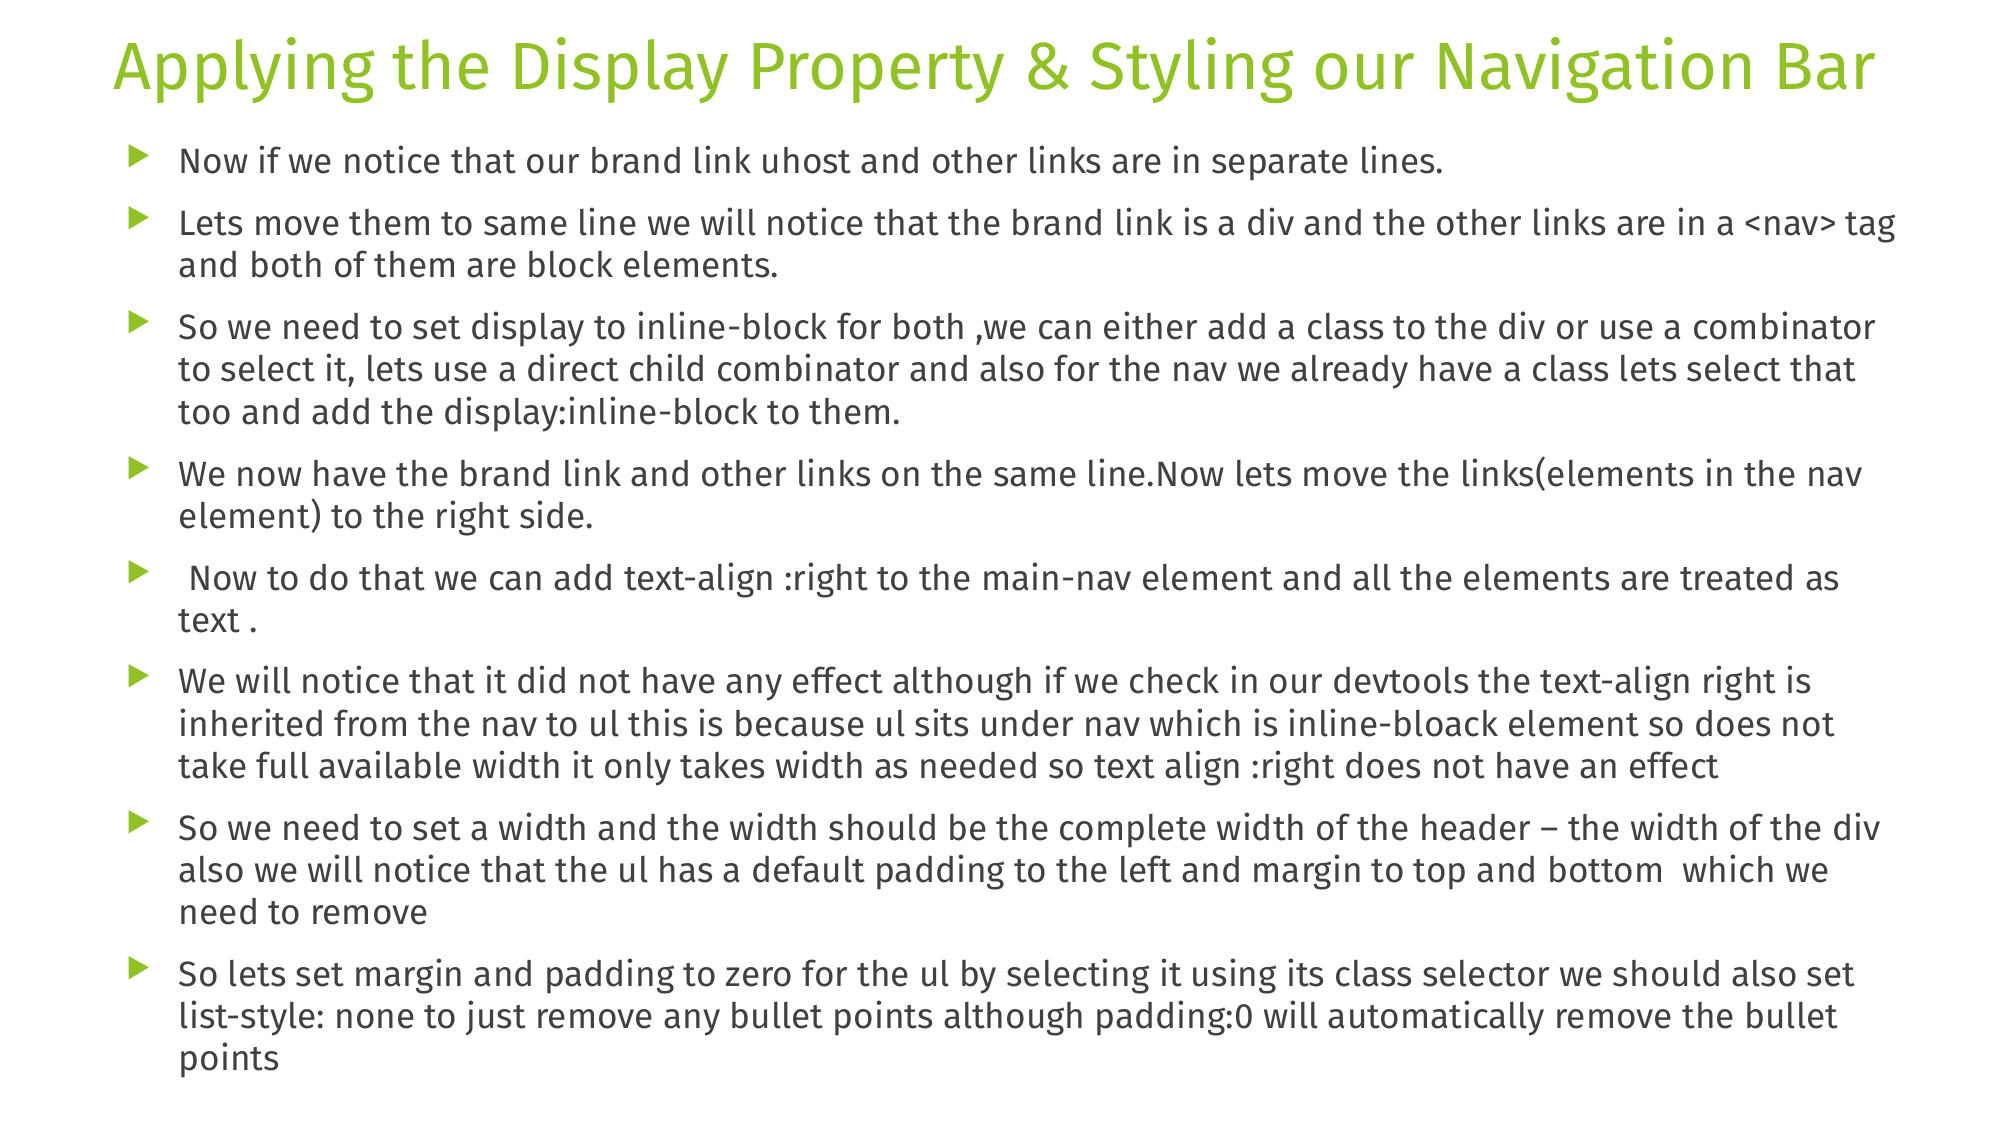

# Applying the Display Property & Styling our Navigation Bar
Now if we notice that our brand link uhost and other links are in separate lines.
Lets move them to same line we will notice that the brand link is a div and the other links are in a <nav> tag and both of them are block elements.
So we need to set display to inline-block for both ,we can either add a class to the div or use a combinator to select it, lets use a direct child combinator and also for the nav we already have a class lets select that too and add the display:inline-block to them.
We now have the brand link and other links on the same line.Now lets move the links(elements in the nav element) to the right side.
 Now to do that we can add text-align :right to the main-nav element and all the elements are treated as text .
We will notice that it did not have any effect although if we check in our devtools the text-align right is inherited from the nav to ul this is because ul sits under nav which is inline-bloack element so does not take full available width it only takes width as needed so text align :right does not have an effect
So we need to set a width and the width should be the complete width of the header – the width of the div also we will notice that the ul has a default padding to the left and margin to top and bottom  which we need to remove
So lets set margin and padding to zero for the ul by selecting it using its class selector we should also set list-style: none to just remove any bullet points although padding:0 will automatically remove the bullet points